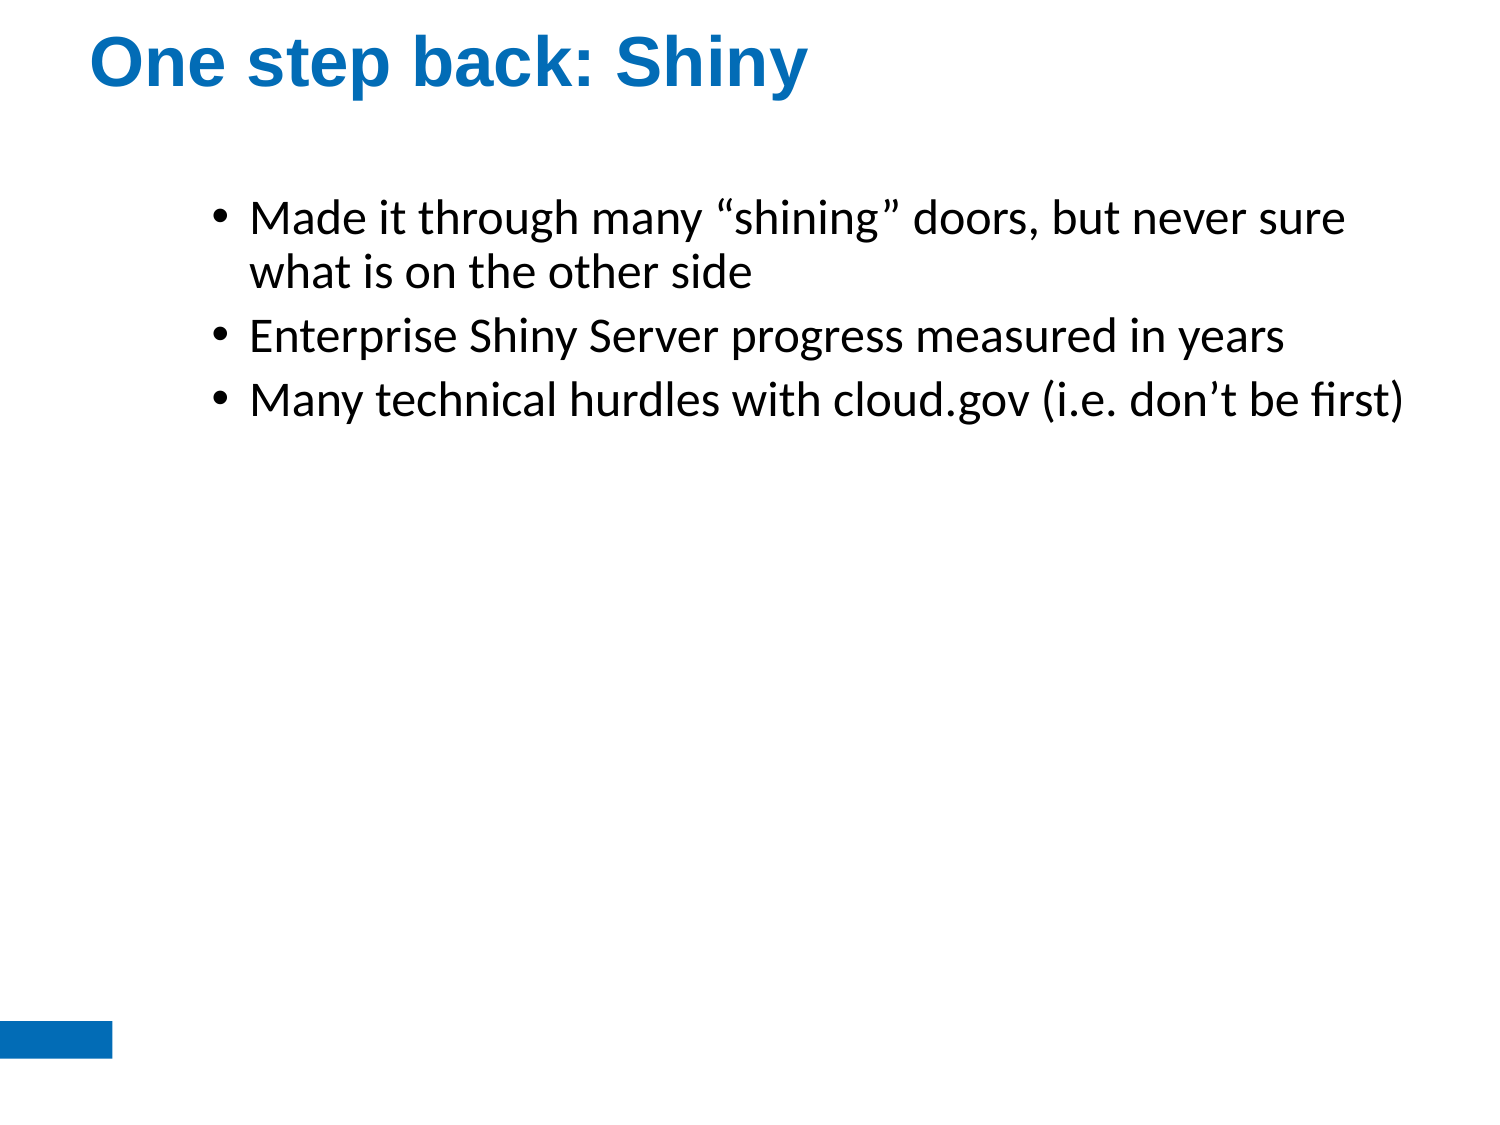

# One step back: Shiny
Made it through many “shining” doors, but never sure what is on the other side
Enterprise Shiny Server progress measured in years
Many technical hurdles with cloud.gov (i.e. don’t be first)